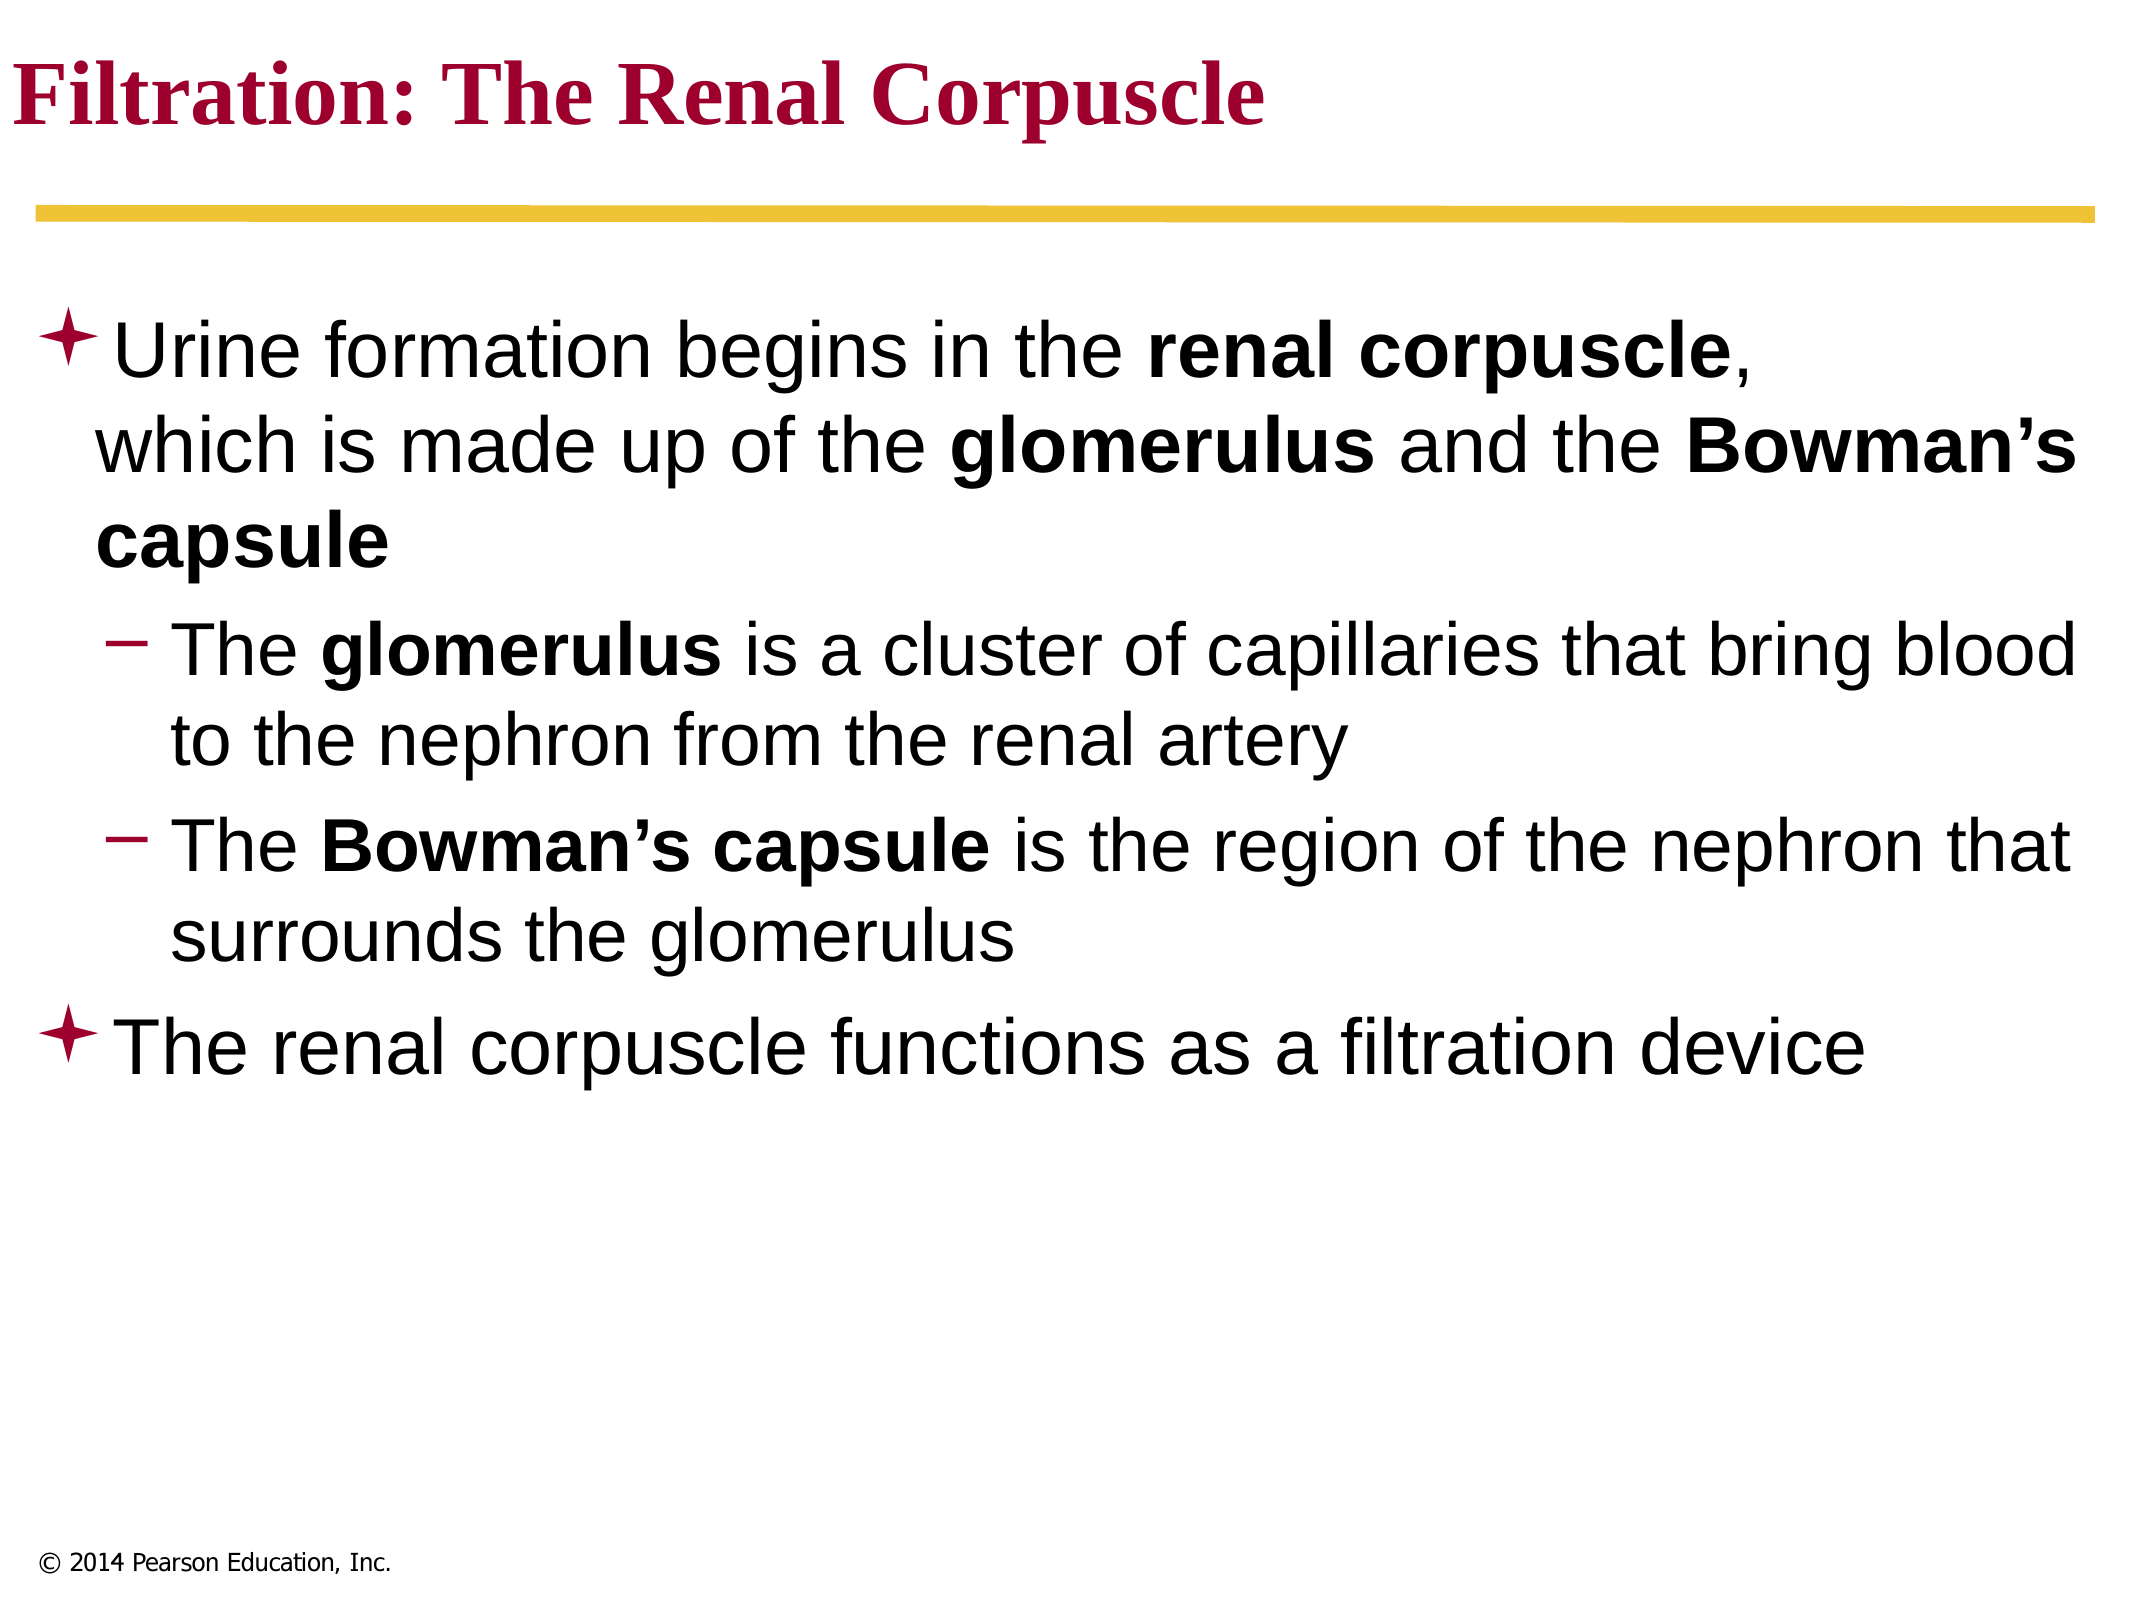

Filtration: The Renal Corpuscle

Urine formation begins in the renal corpuscle,
which is made up of the glomerulus and the Bowman’s capsule
The glomerulus is a cluster of capillaries that bring blood to the nephron from the renal artery
The Bowman’s capsule is the region of the nephron that surrounds the glomerulus
The renal corpuscle functions as a filtration device